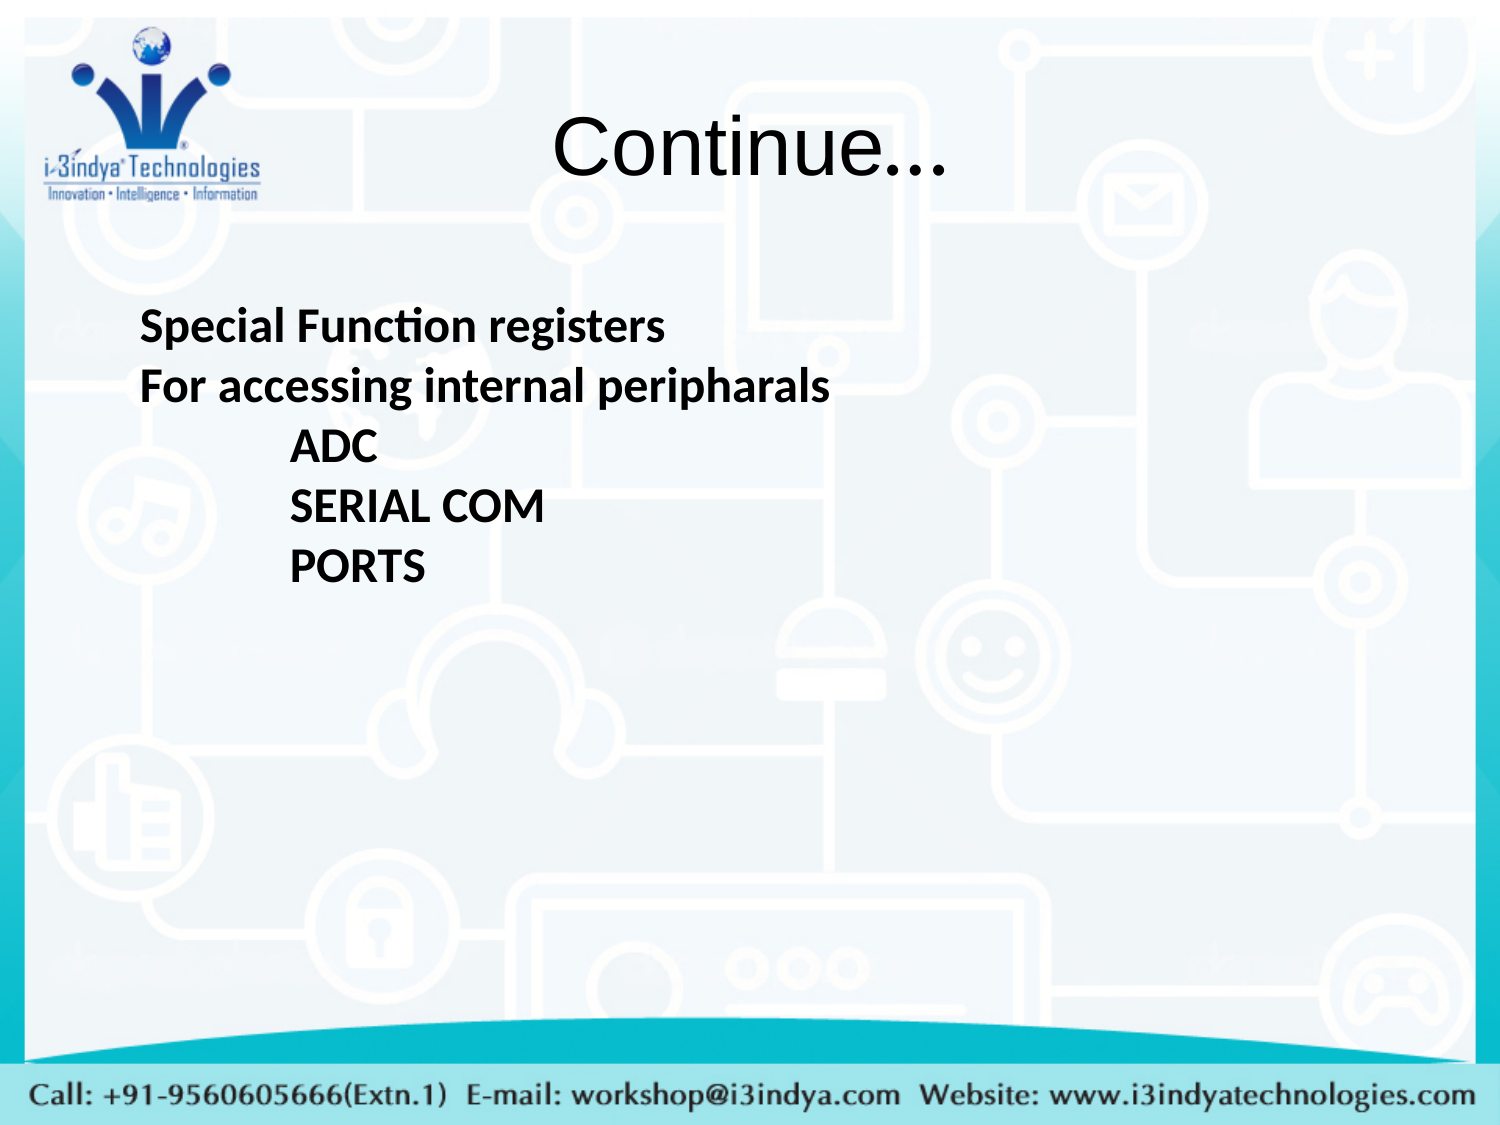

# Continue…

Special Function registers
For accessing internal peripharals
	ADC
	SERIAL COM
	PORTS
|  |  |  |
| --- | --- | --- |
|  |  |  |
|  |  |  |
|  |  |  |